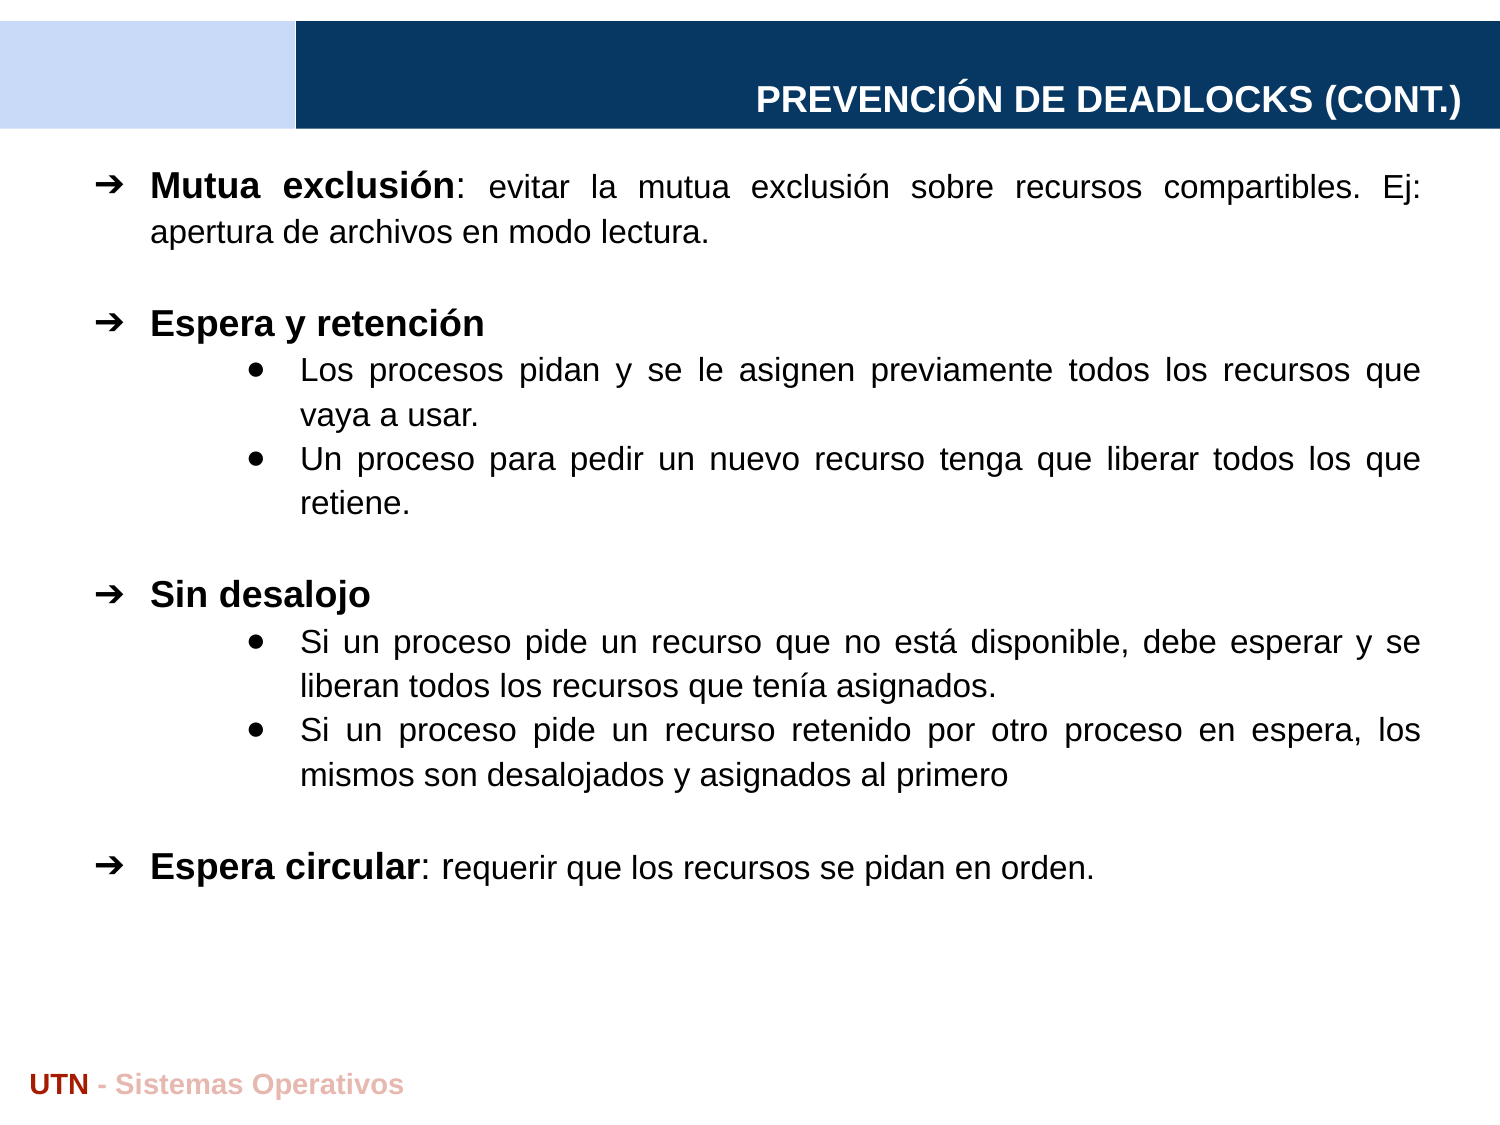

# PREVENCIÓN DE DEADLOCKS (CONT.)
Mutua exclusión: evitar la mutua exclusión sobre recursos compartibles. Ej: apertura de archivos en modo lectura.

Espera y retención
Los procesos pidan y se le asignen previamente todos los recursos que vaya a usar.
Un proceso para pedir un nuevo recurso tenga que liberar todos los que retiene.

Sin desalojo
Si un proceso pide un recurso que no está disponible, debe esperar y se liberan todos los recursos que tenía asignados.
Si un proceso pide un recurso retenido por otro proceso en espera, los mismos son desalojados y asignados al primero

Espera circular: requerir que los recursos se pidan en orden.

UTN - Sistemas Operativos